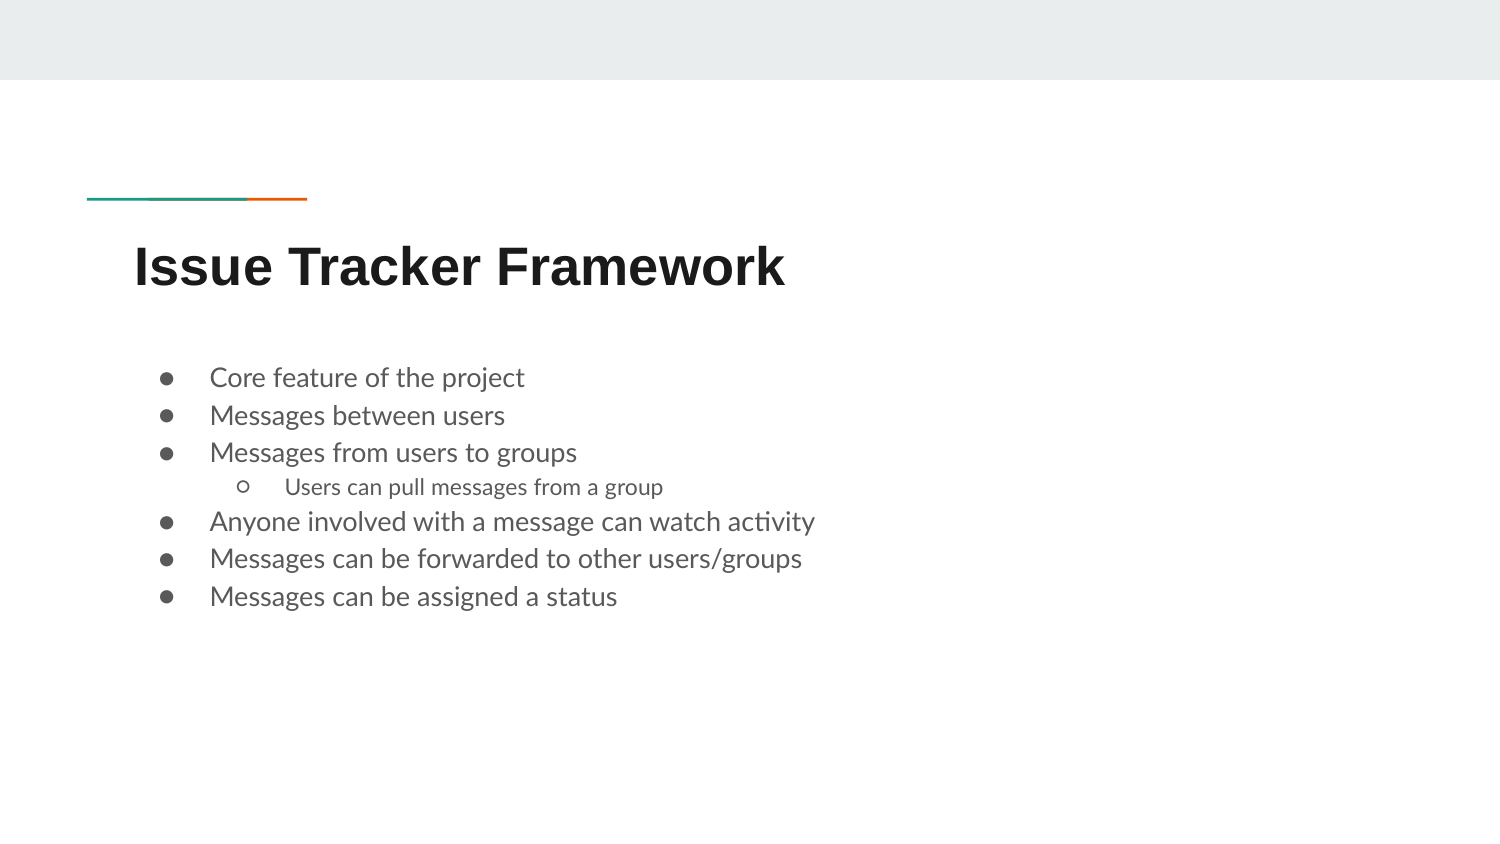

# Issue Tracker Framework
Core feature of the project
Messages between users
Messages from users to groups
Users can pull messages from a group
Anyone involved with a message can watch activity
Messages can be forwarded to other users/groups
Messages can be assigned a status